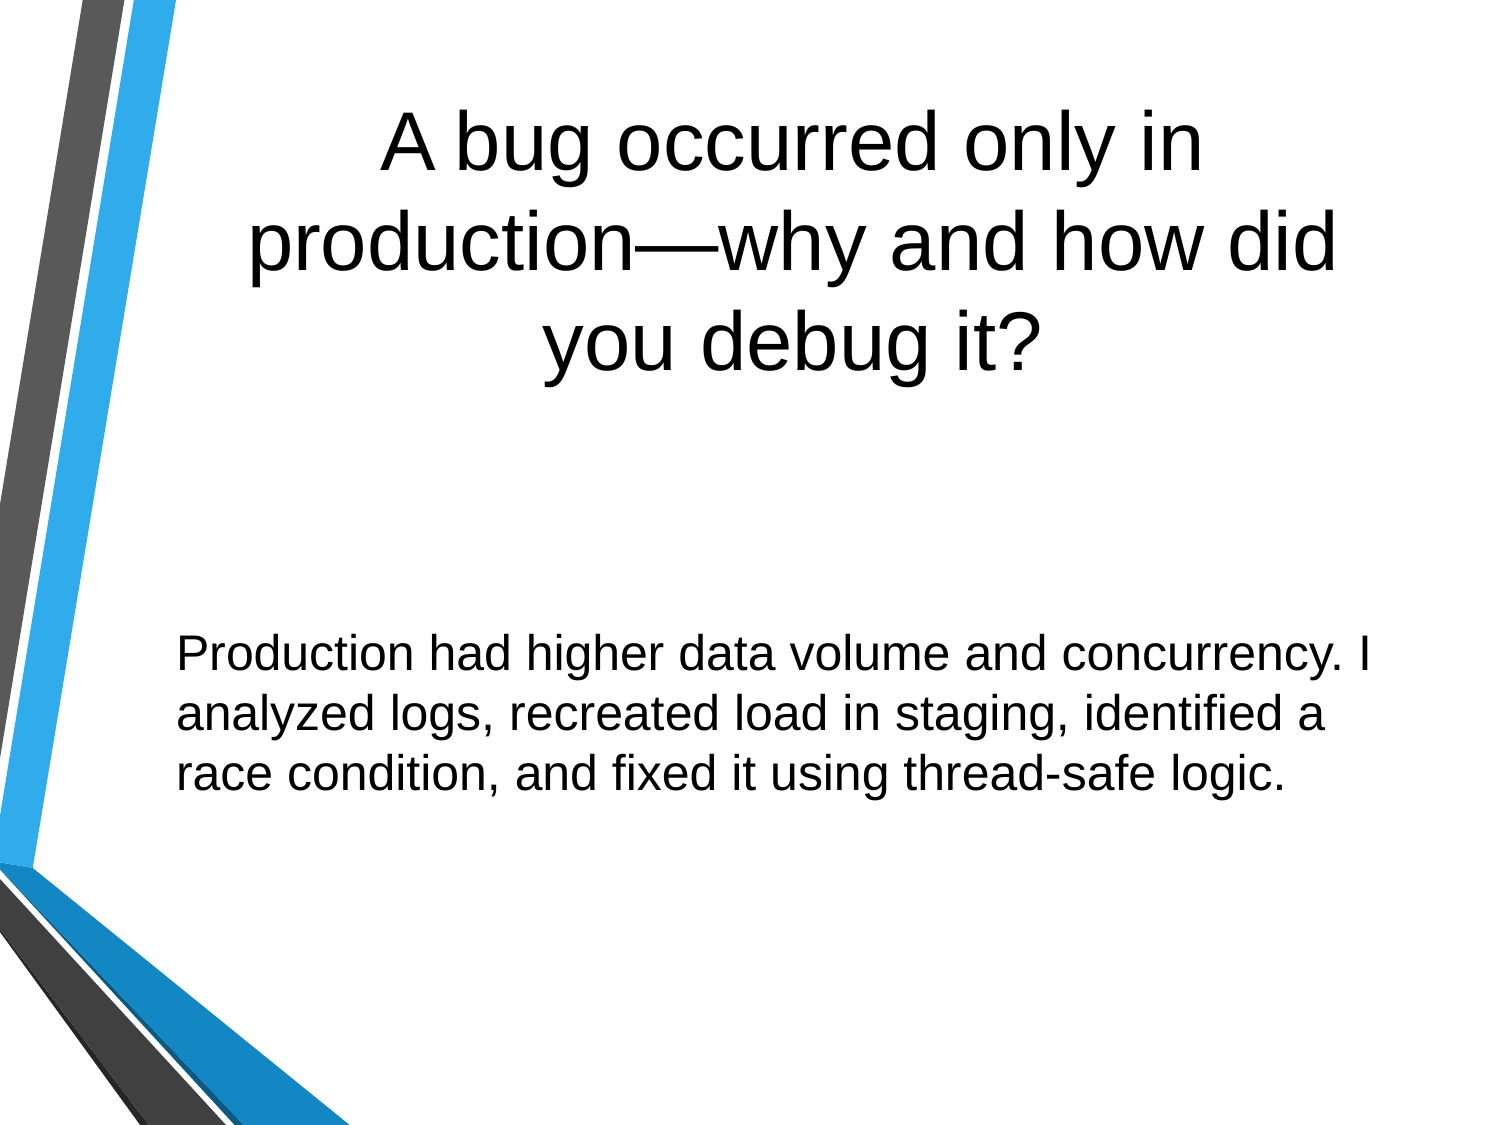

# A bug occurred only in production—why and how did you debug it?
Production had higher data volume and concurrency. I analyzed logs, recreated load in staging, identified a race condition, and fixed it using thread-safe logic.